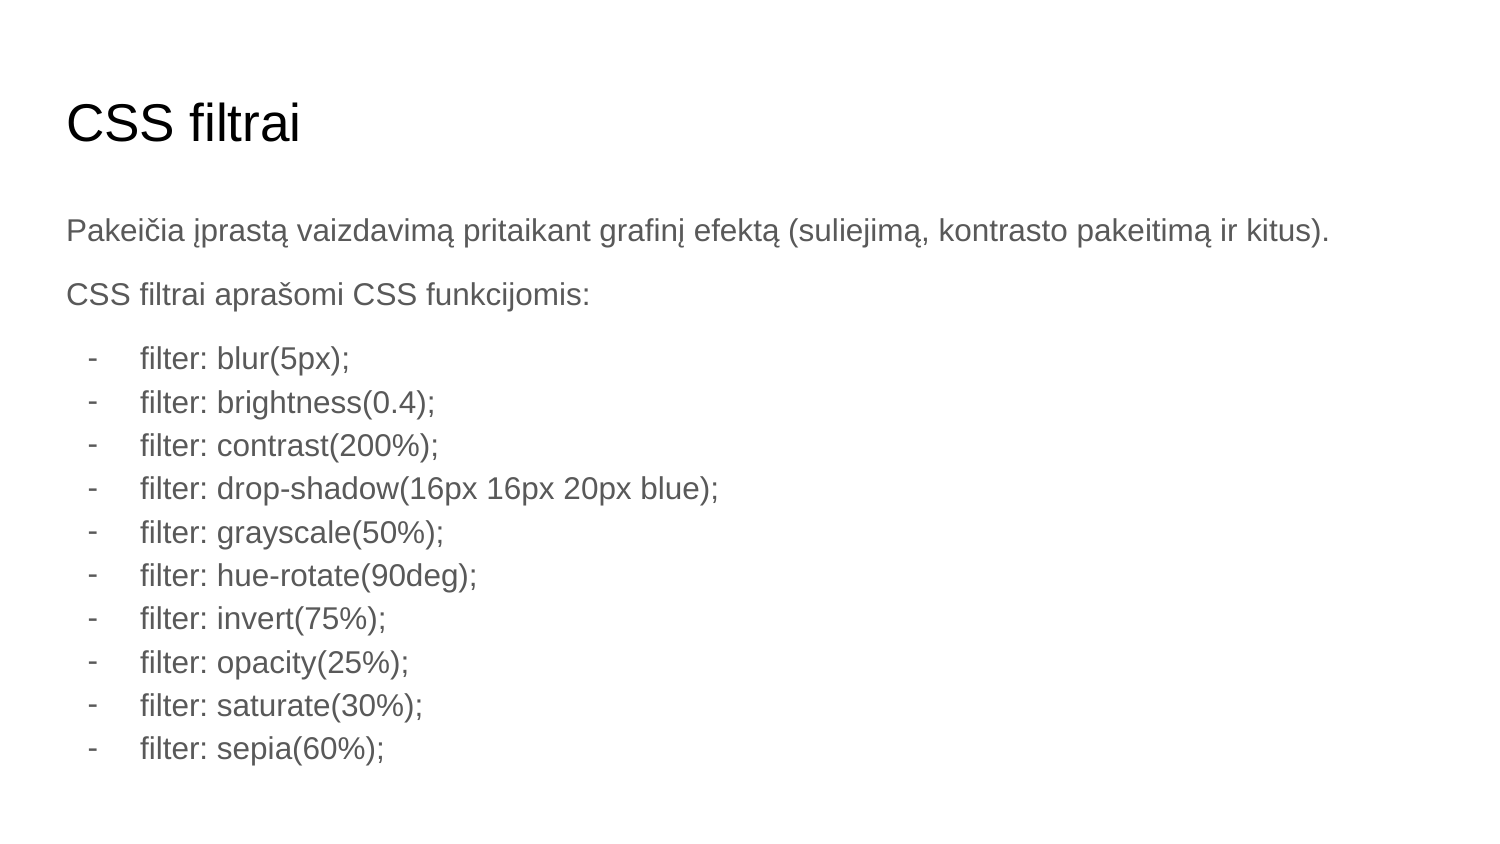

# CSS filtrai
Pakeičia įprastą vaizdavimą pritaikant grafinį efektą (suliejimą, kontrasto pakeitimą ir kitus).
CSS filtrai aprašomi CSS funkcijomis:
filter: blur(5px);
filter: brightness(0.4);
filter: contrast(200%);
filter: drop-shadow(16px 16px 20px blue);
filter: grayscale(50%);
filter: hue-rotate(90deg);
filter: invert(75%);
filter: opacity(25%);
filter: saturate(30%);
filter: sepia(60%);